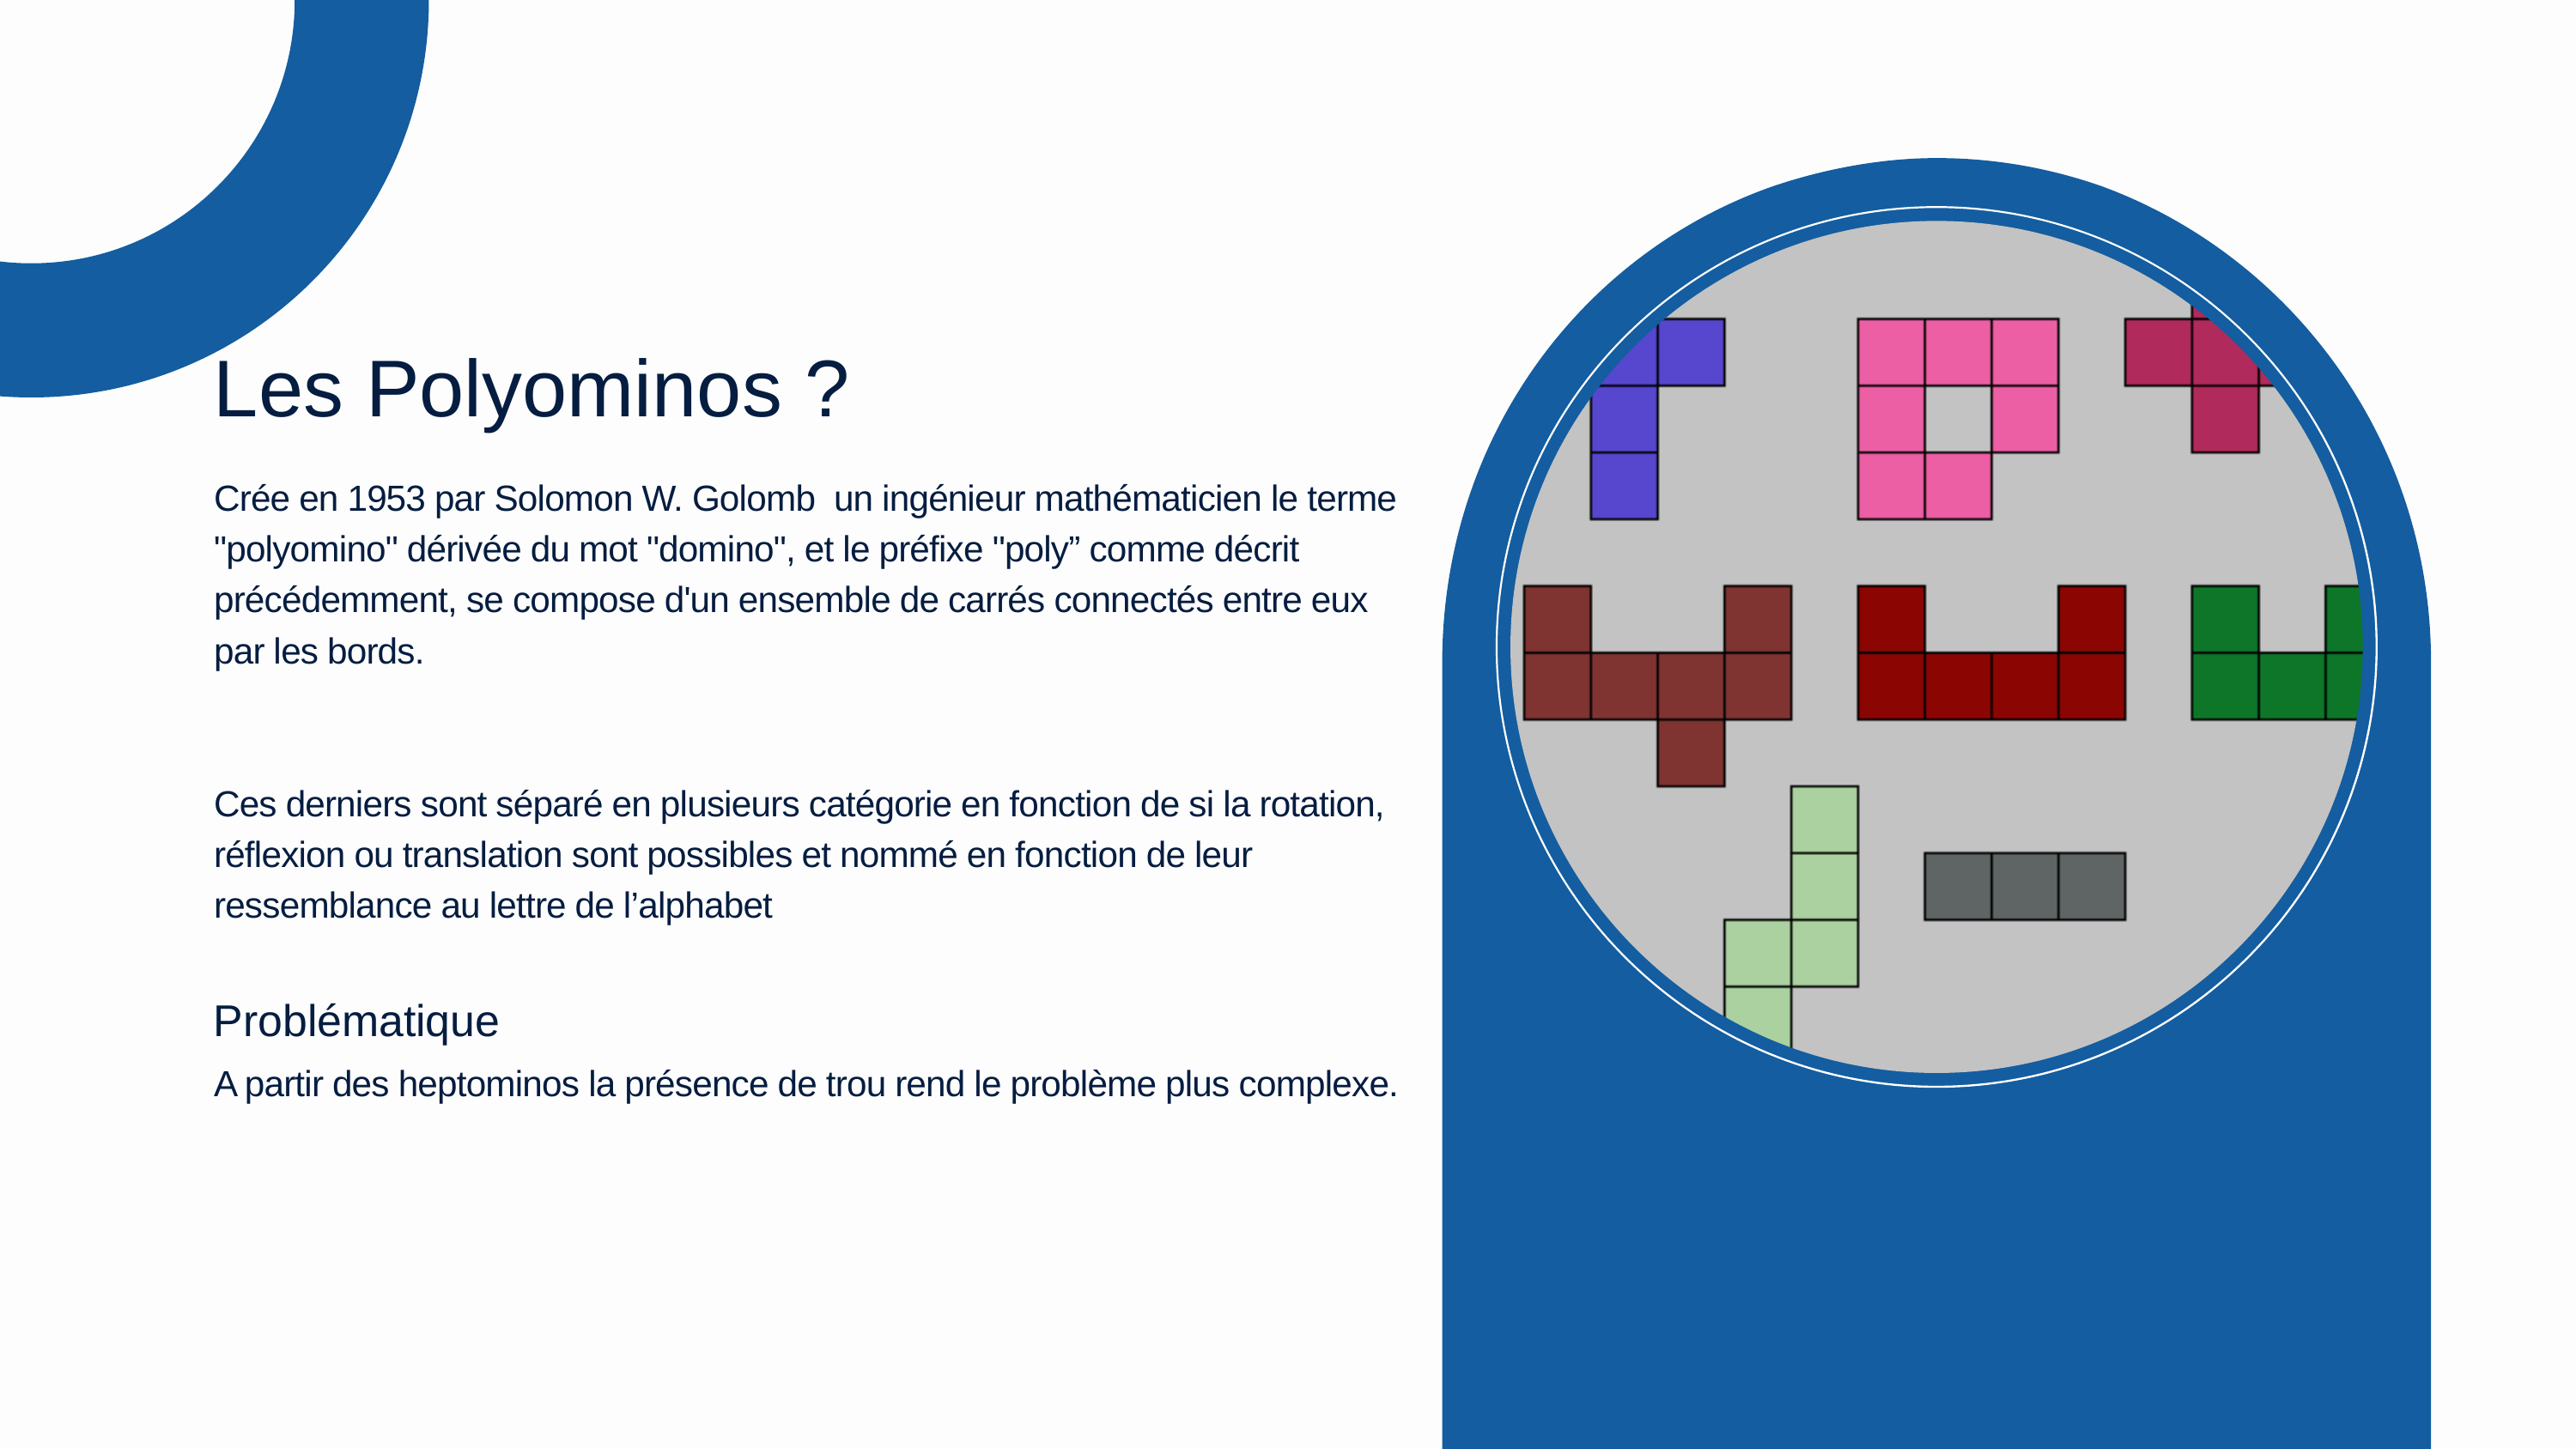

Les Polyominos ?
Crée en 1953 par Solomon W. Golomb  un ingénieur mathématicien le terme "polyomino" dérivée du mot "domino", et le préfixe "poly” comme décrit précédemment, se compose d'un ensemble de carrés connectés entre eux par les bords.

Ces derniers sont séparé en plusieurs catégorie en fonction de si la rotation, réflexion ou translation sont possibles et nommé en fonction de leur ressemblance au lettre de l’alphabet

Problématique
A partir des heptominos la présence de trou rend le problème plus complexe.